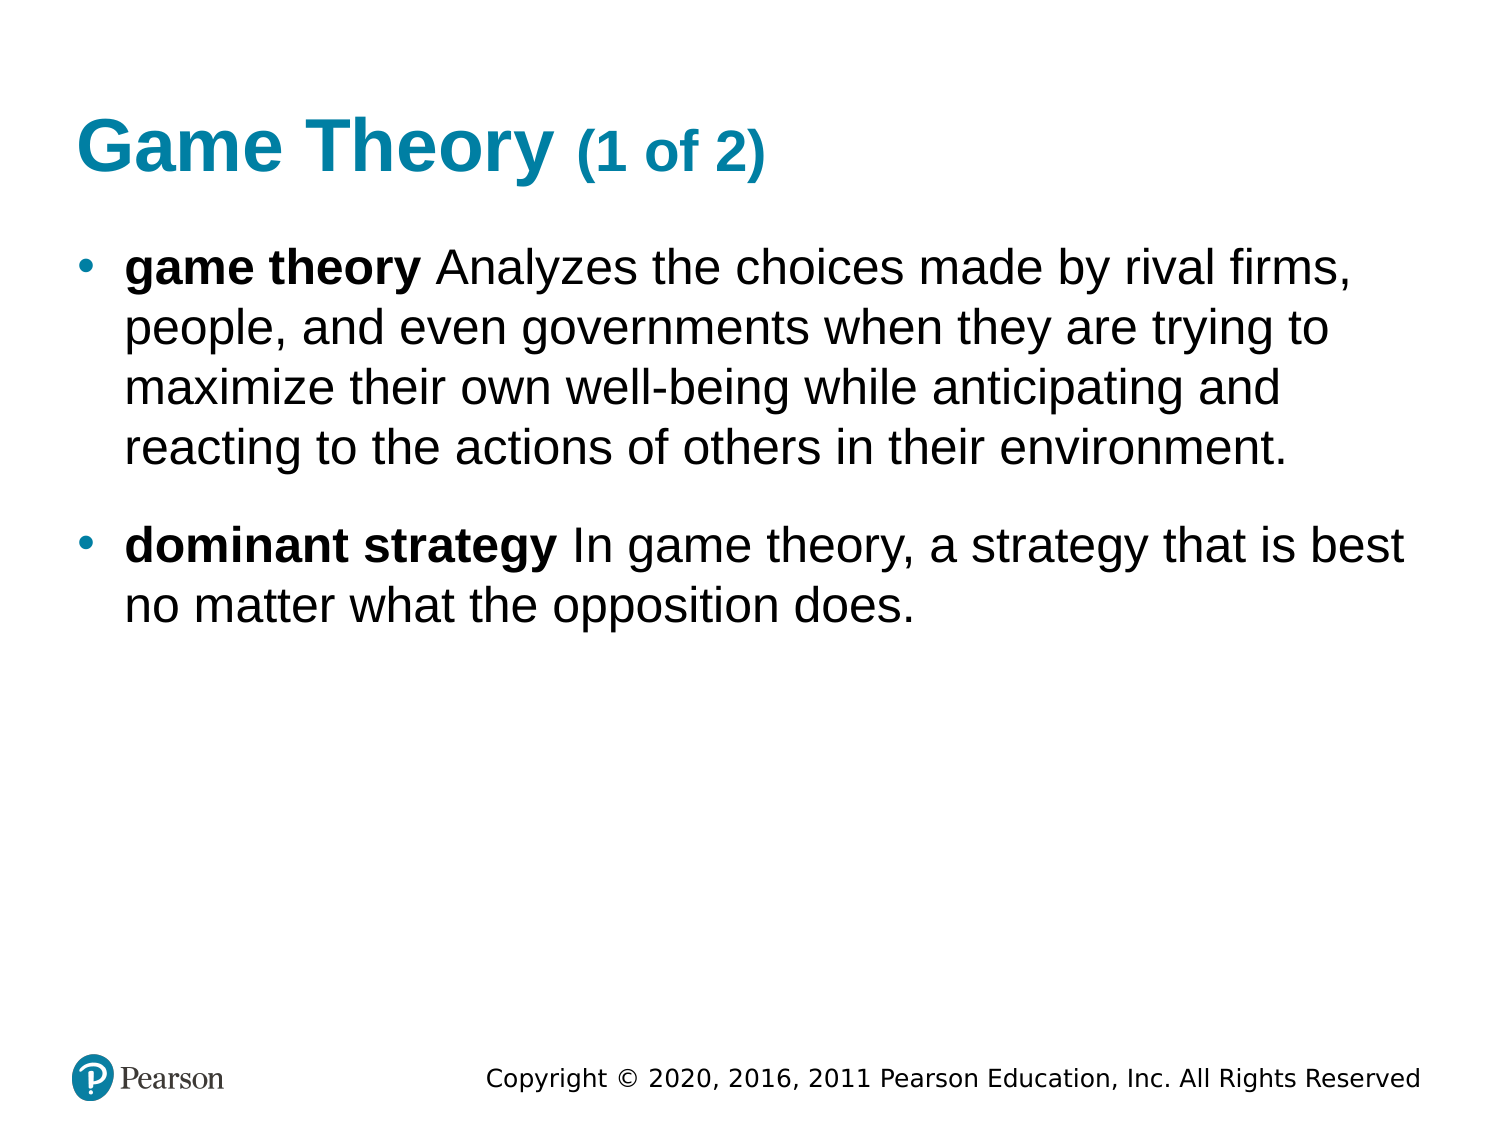

# Game Theory (1 of 2)
game theory Analyzes the choices made by rival firms, people, and even governments when they are trying to maximize their own well-being while anticipating and reacting to the actions of others in their environment.
dominant strategy In game theory, a strategy that is best no matter what the opposition does.